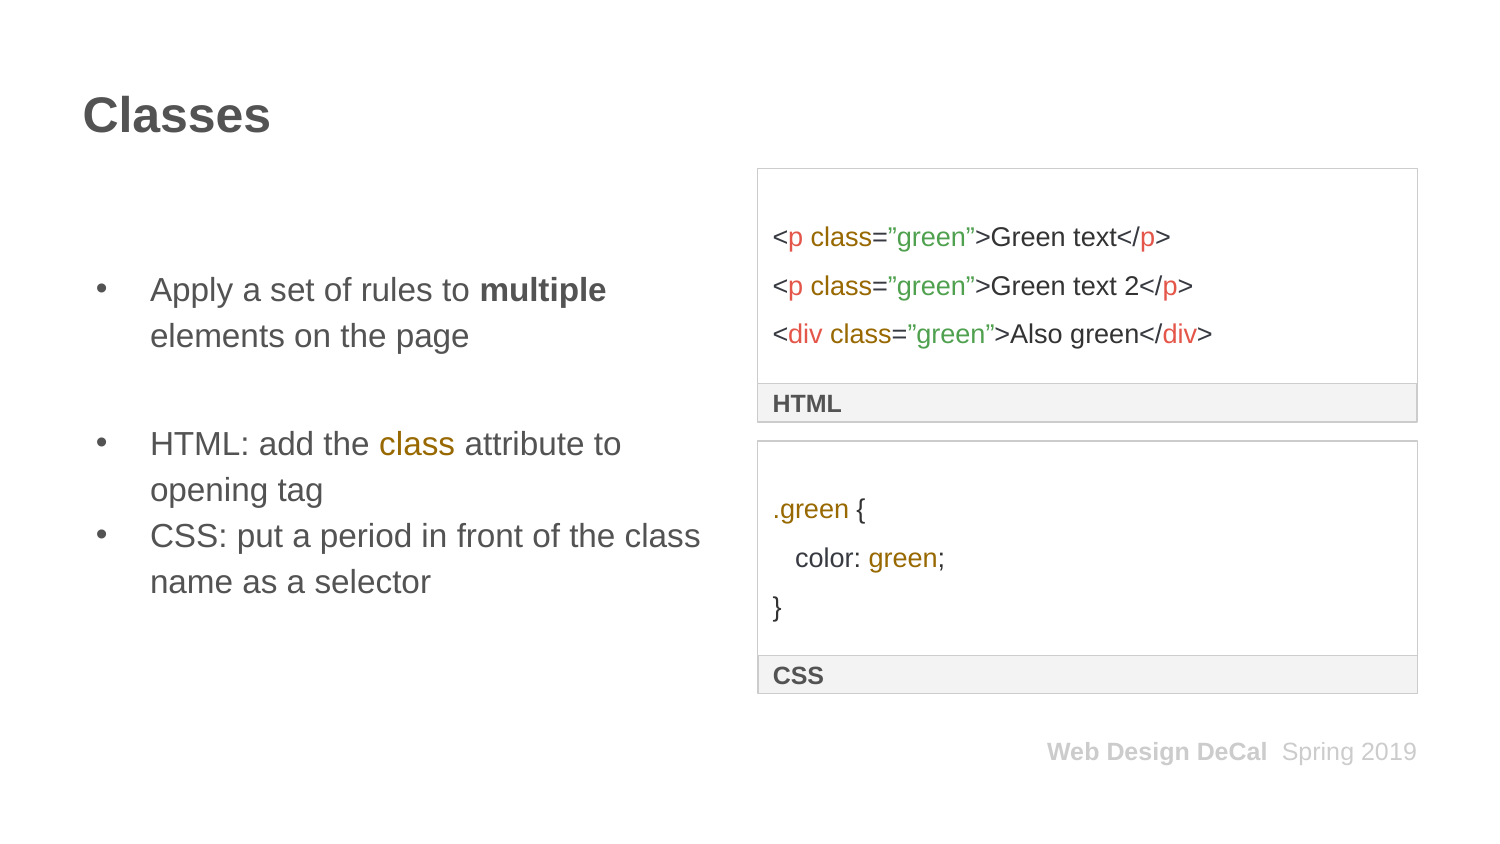

# Classes
Apply a set of rules to multiple elements on the page

HTML: add the class attribute to opening tag
CSS: put a period in front of the class name as a selector
<p class=”green”>Green text</p>
<p class=”green”>Green text 2</p>
<div class=”green”>Also green</div>
HTML
.green {
   color: green;
}
CSS